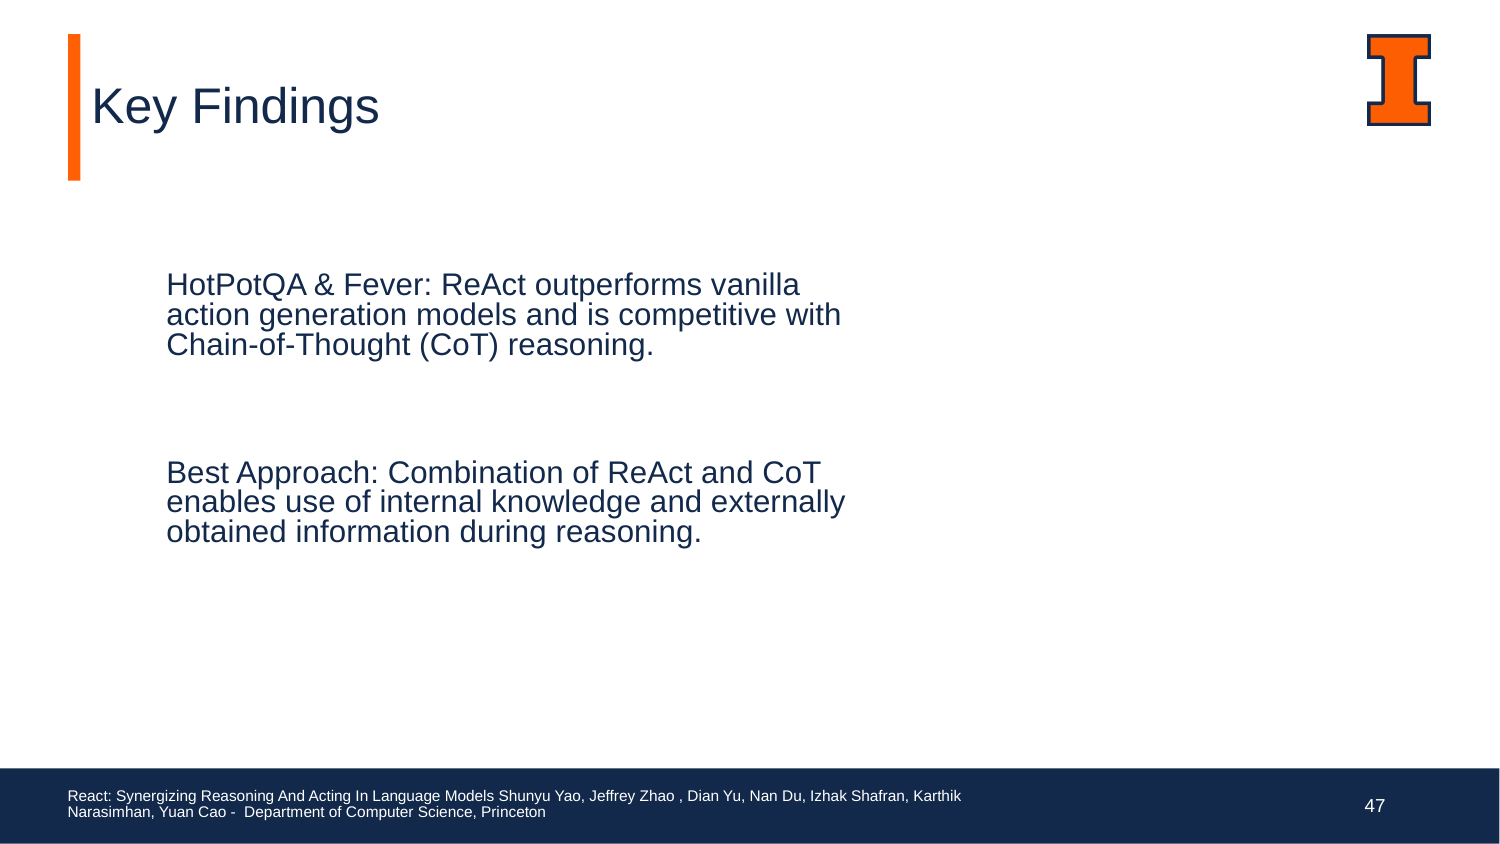

# Key Findings
HotPotQA & Fever: ReAct outperforms vanilla action generation models and is competitive with Chain-of-Thought (CoT) reasoning.
Best Approach: Combination of ReAct and CoT enables use of internal knowledge and externally obtained information during reasoning.

React: Synergizing Reasoning And Acting In Language Models Shunyu Yao, Jeffrey Zhao , Dian Yu, Nan Du, Izhak Shafran, Karthik Narasimhan, Yuan Cao -  Department of Computer Science, Princeton
47